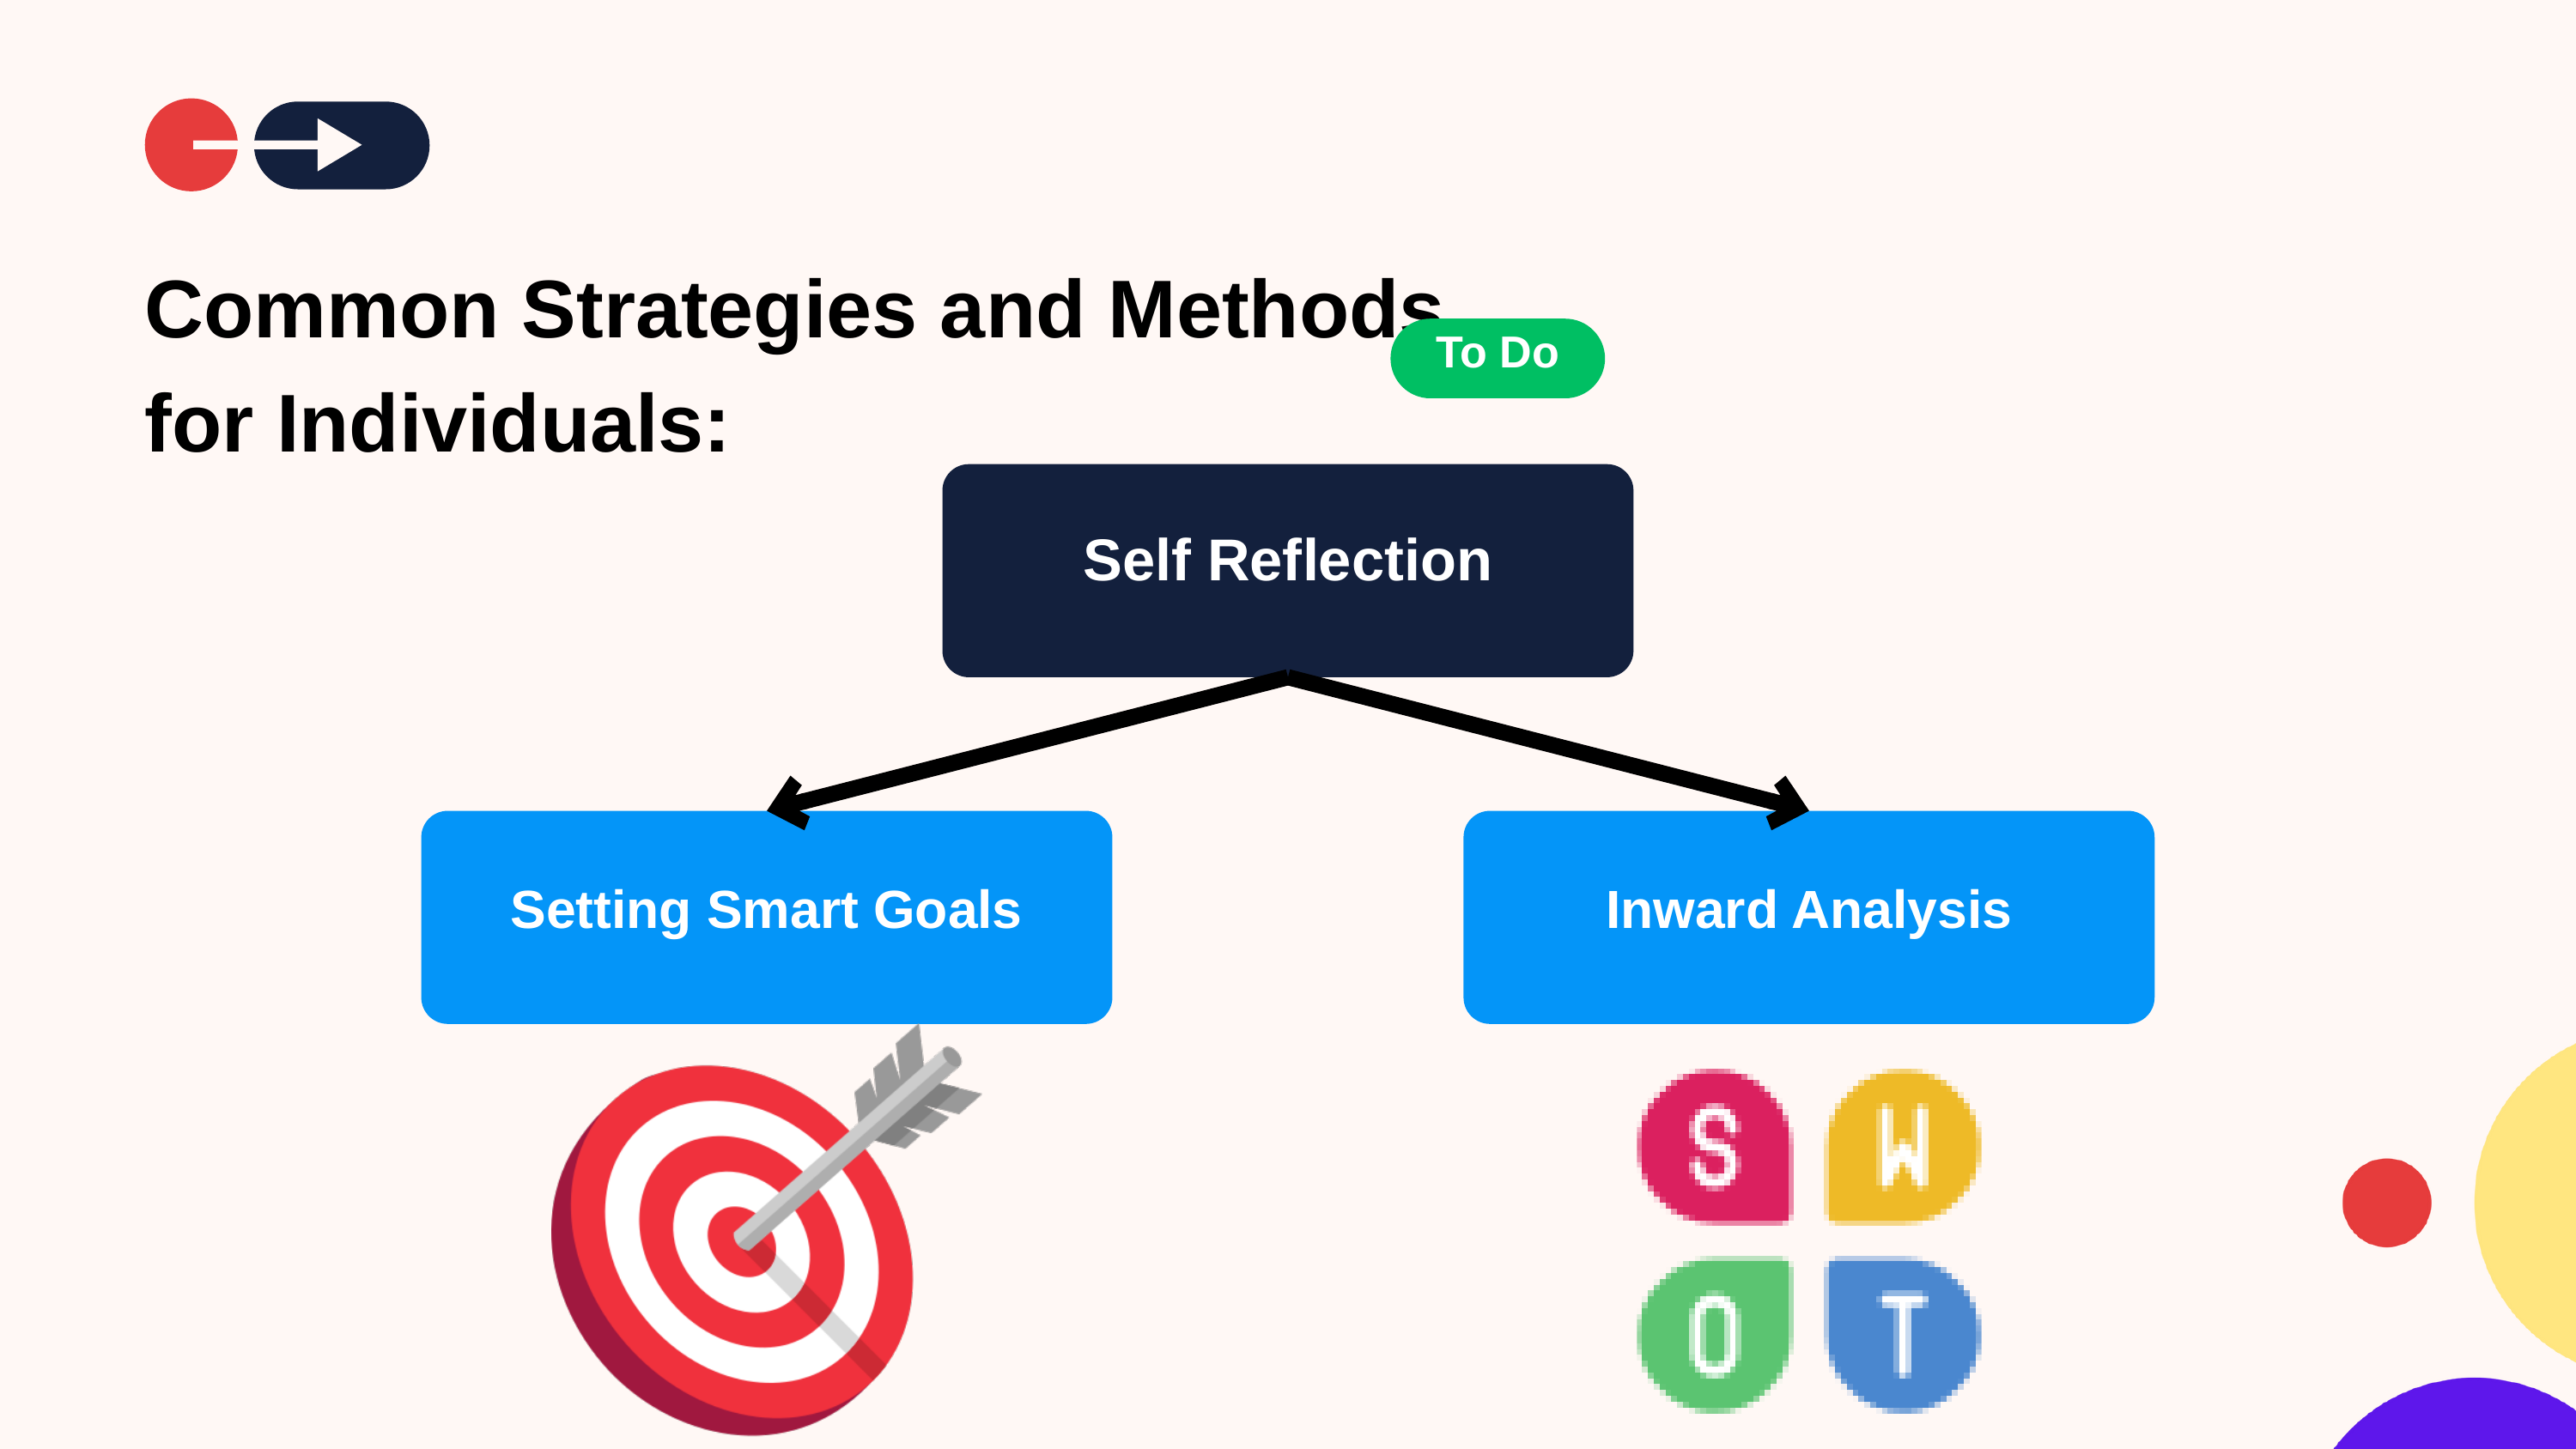

Common Strategies and Methods for Individuals:

To Do

Self Reflection

Setting Smart Goals

Inward Analysis